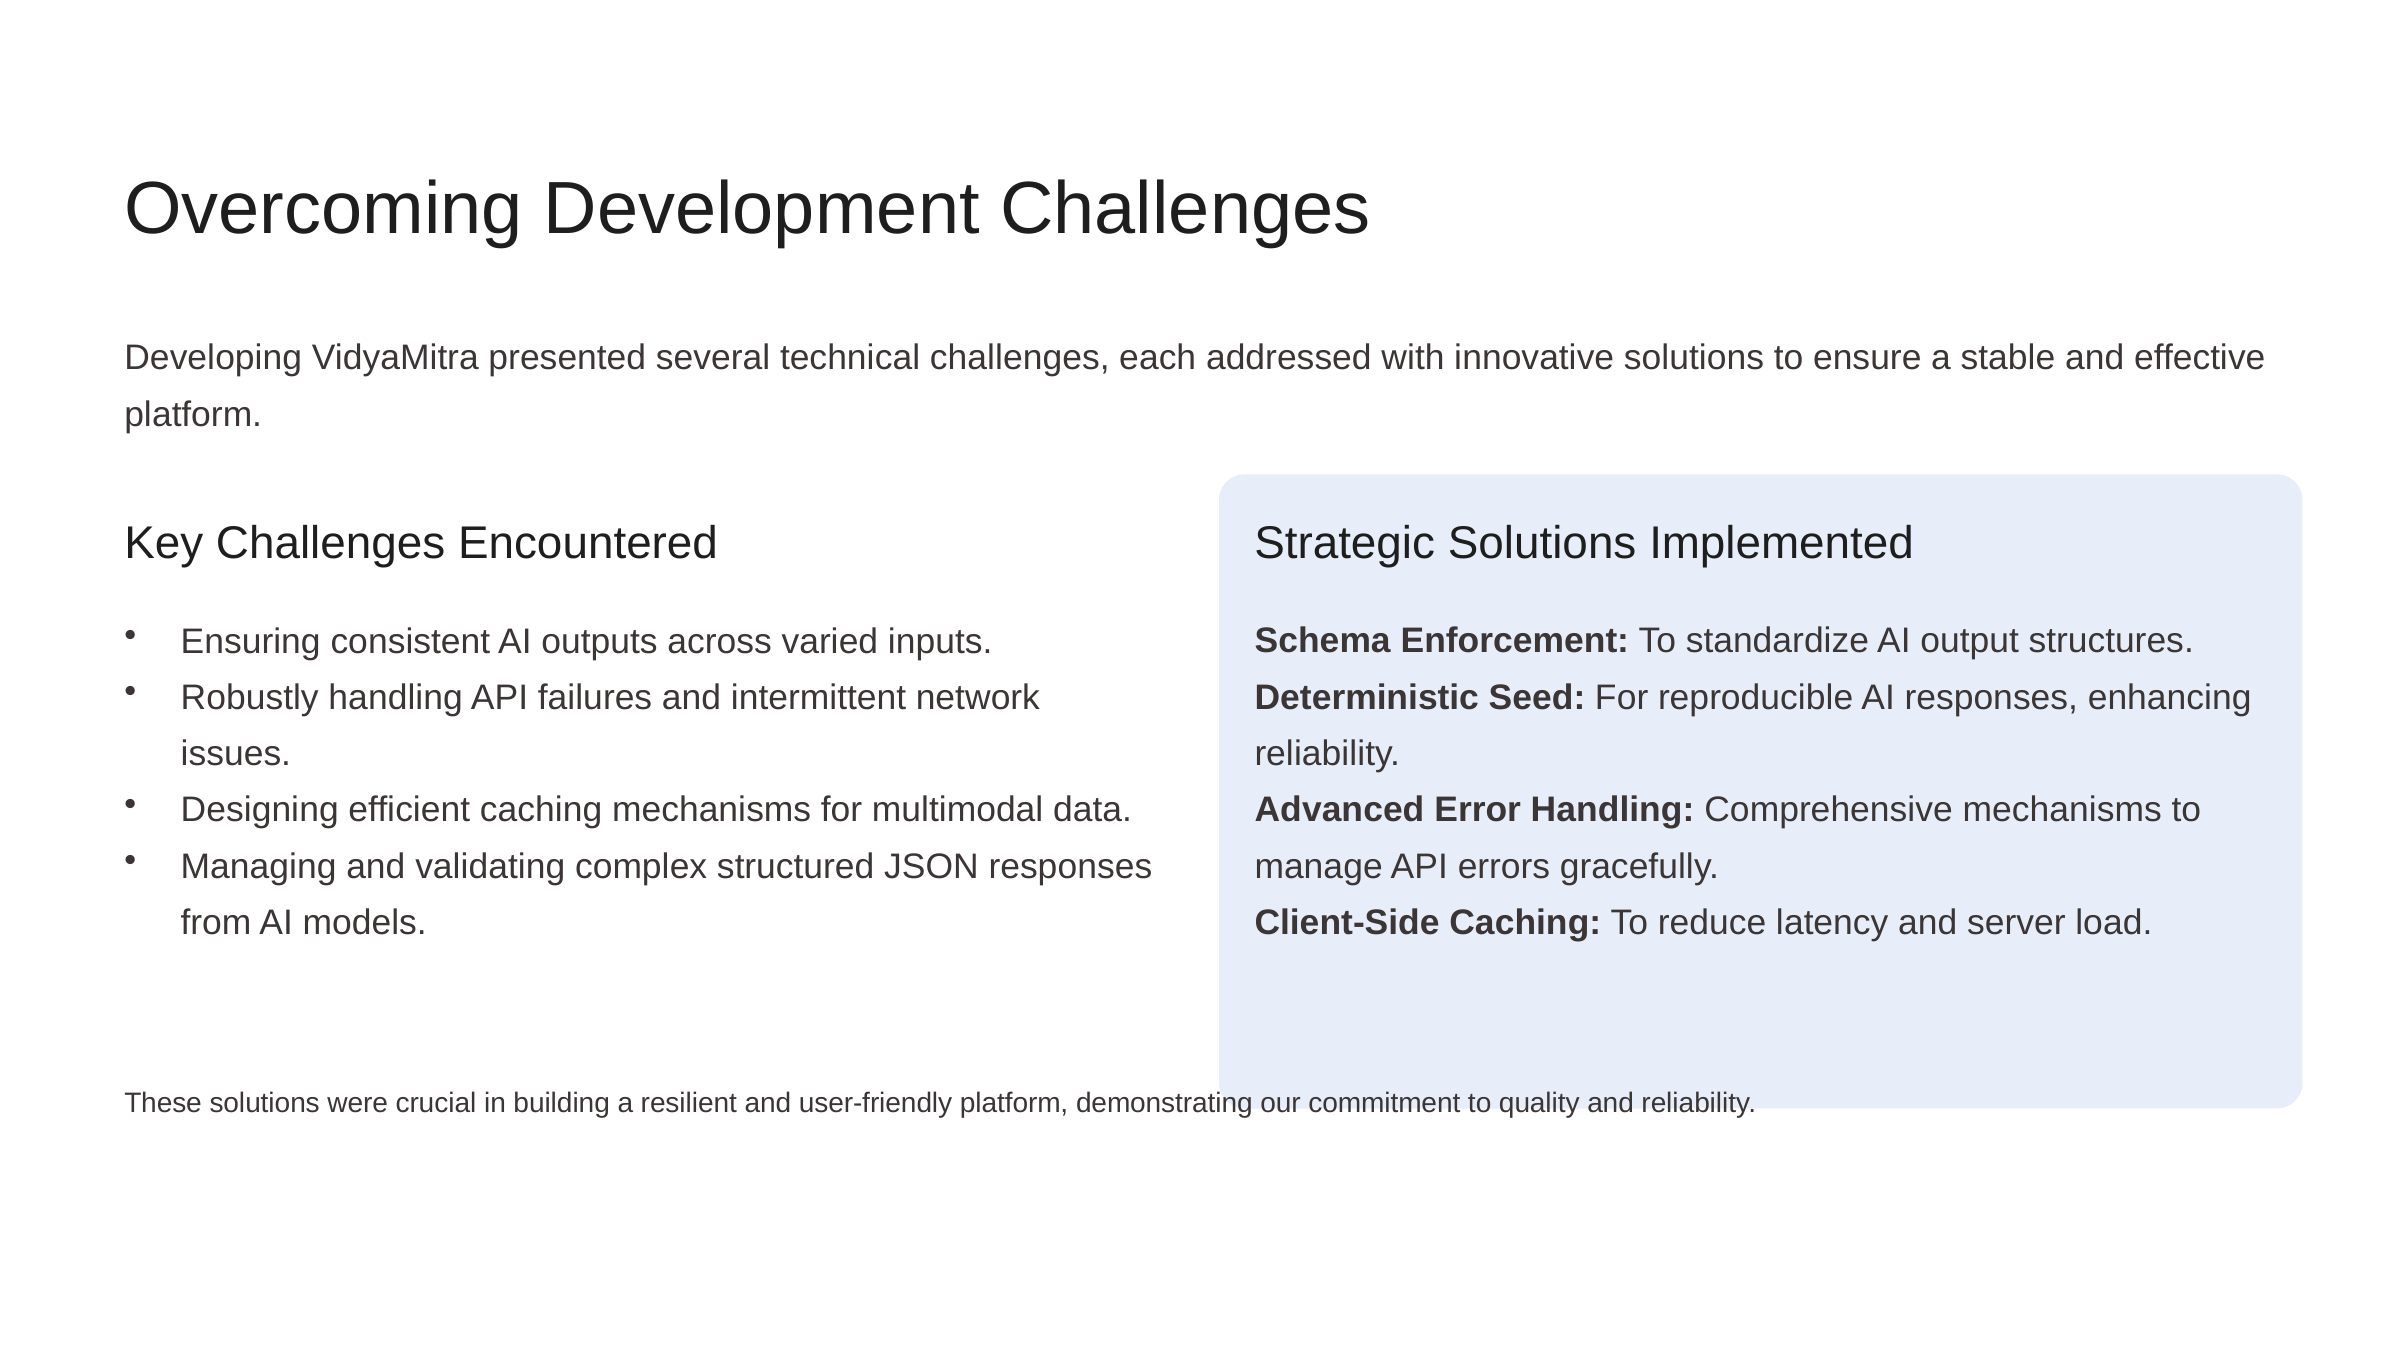

Overcoming Development Challenges
Developing VidyaMitra presented several technical challenges, each addressed with innovative solutions to ensure a stable and effective platform.

Key Challenges Encountered
Strategic Solutions Implemented
Ensuring consistent AI outputs across varied inputs.
Robustly handling API failures and intermittent network issues.
Designing efficient caching mechanisms for multimodal data.
Managing and validating complex structured JSON responses from AI models.
Schema Enforcement: To standardize AI output structures.
Deterministic Seed: For reproducible AI responses, enhancing reliability.
Advanced Error Handling: Comprehensive mechanisms to manage API errors gracefully.
Client-Side Caching: To reduce latency and server load.
These solutions were crucial in building a resilient and user-friendly platform, demonstrating our commitment to quality and reliability.